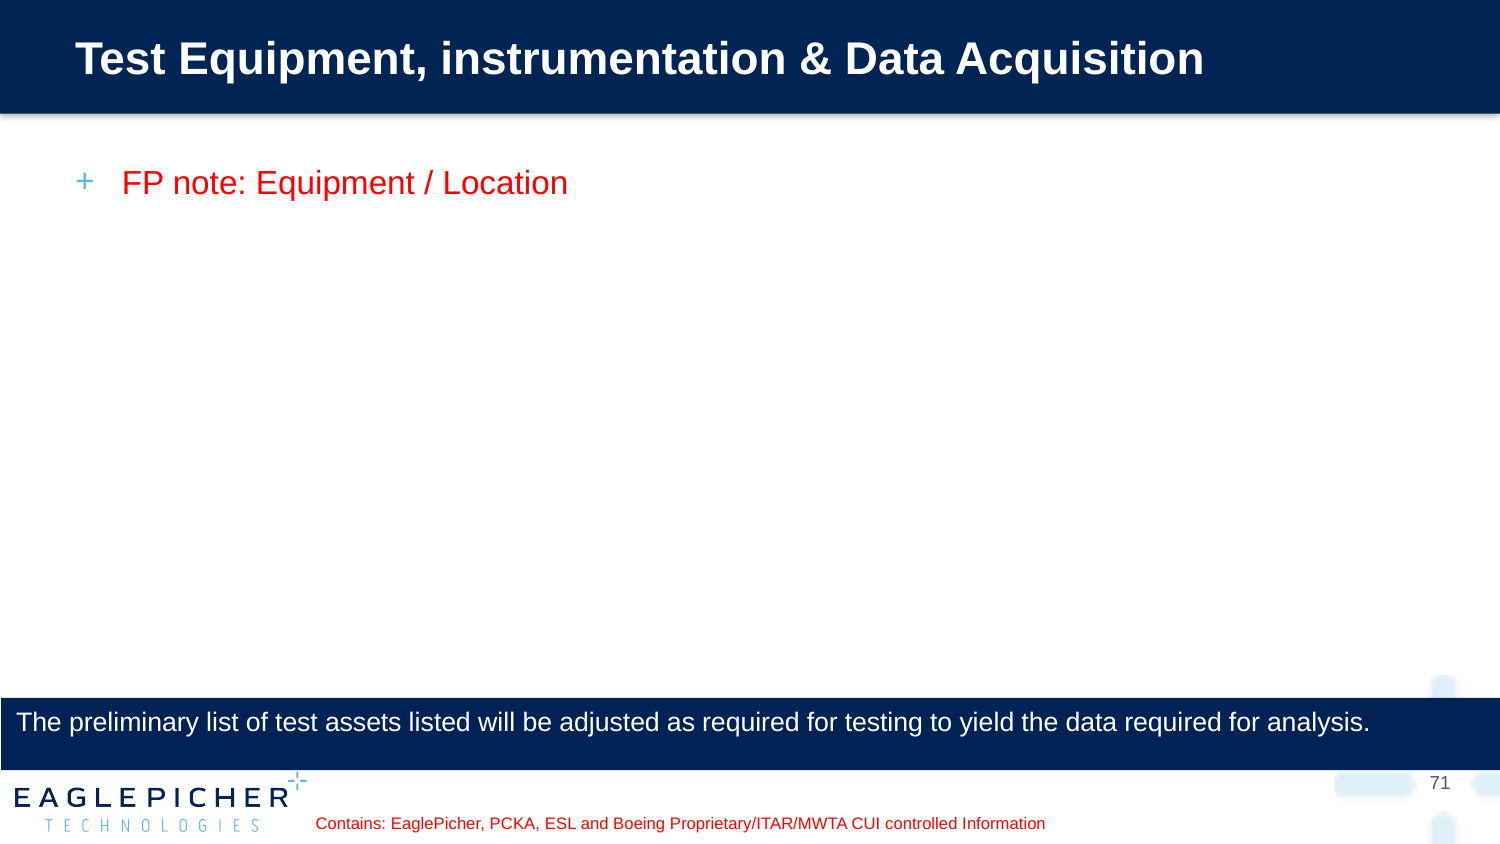

# Test Equipment, instrumentation & Data Acquisition
FP note: Equipment / Location

The preliminary list of test assets listed will be adjusted as required for testing to yield the data required for analysis.